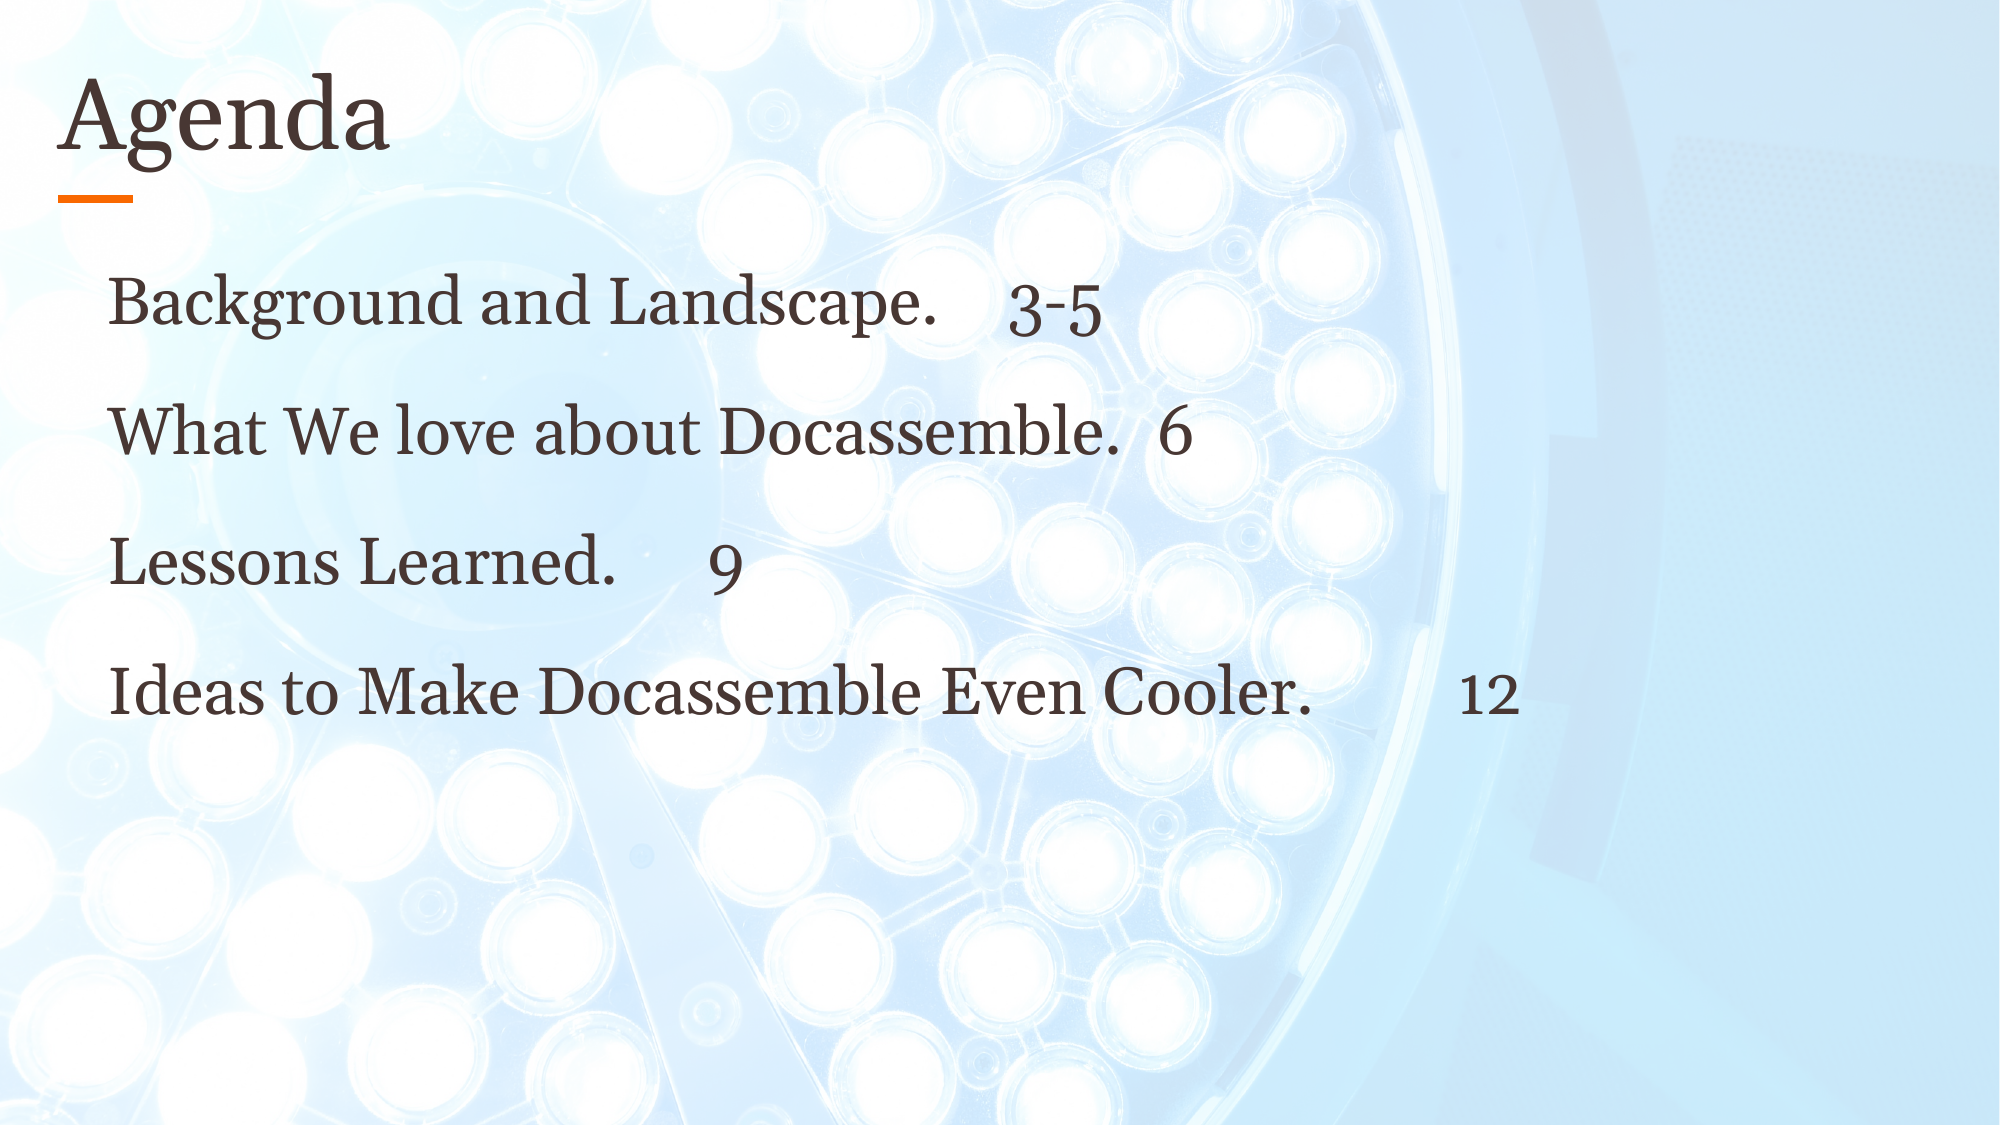

# Agenda
Background and Landscape.	3-5
What We love about Docassemble.	6
Lessons Learned.	9
Ideas to Make Docassemble Even Cooler.	12